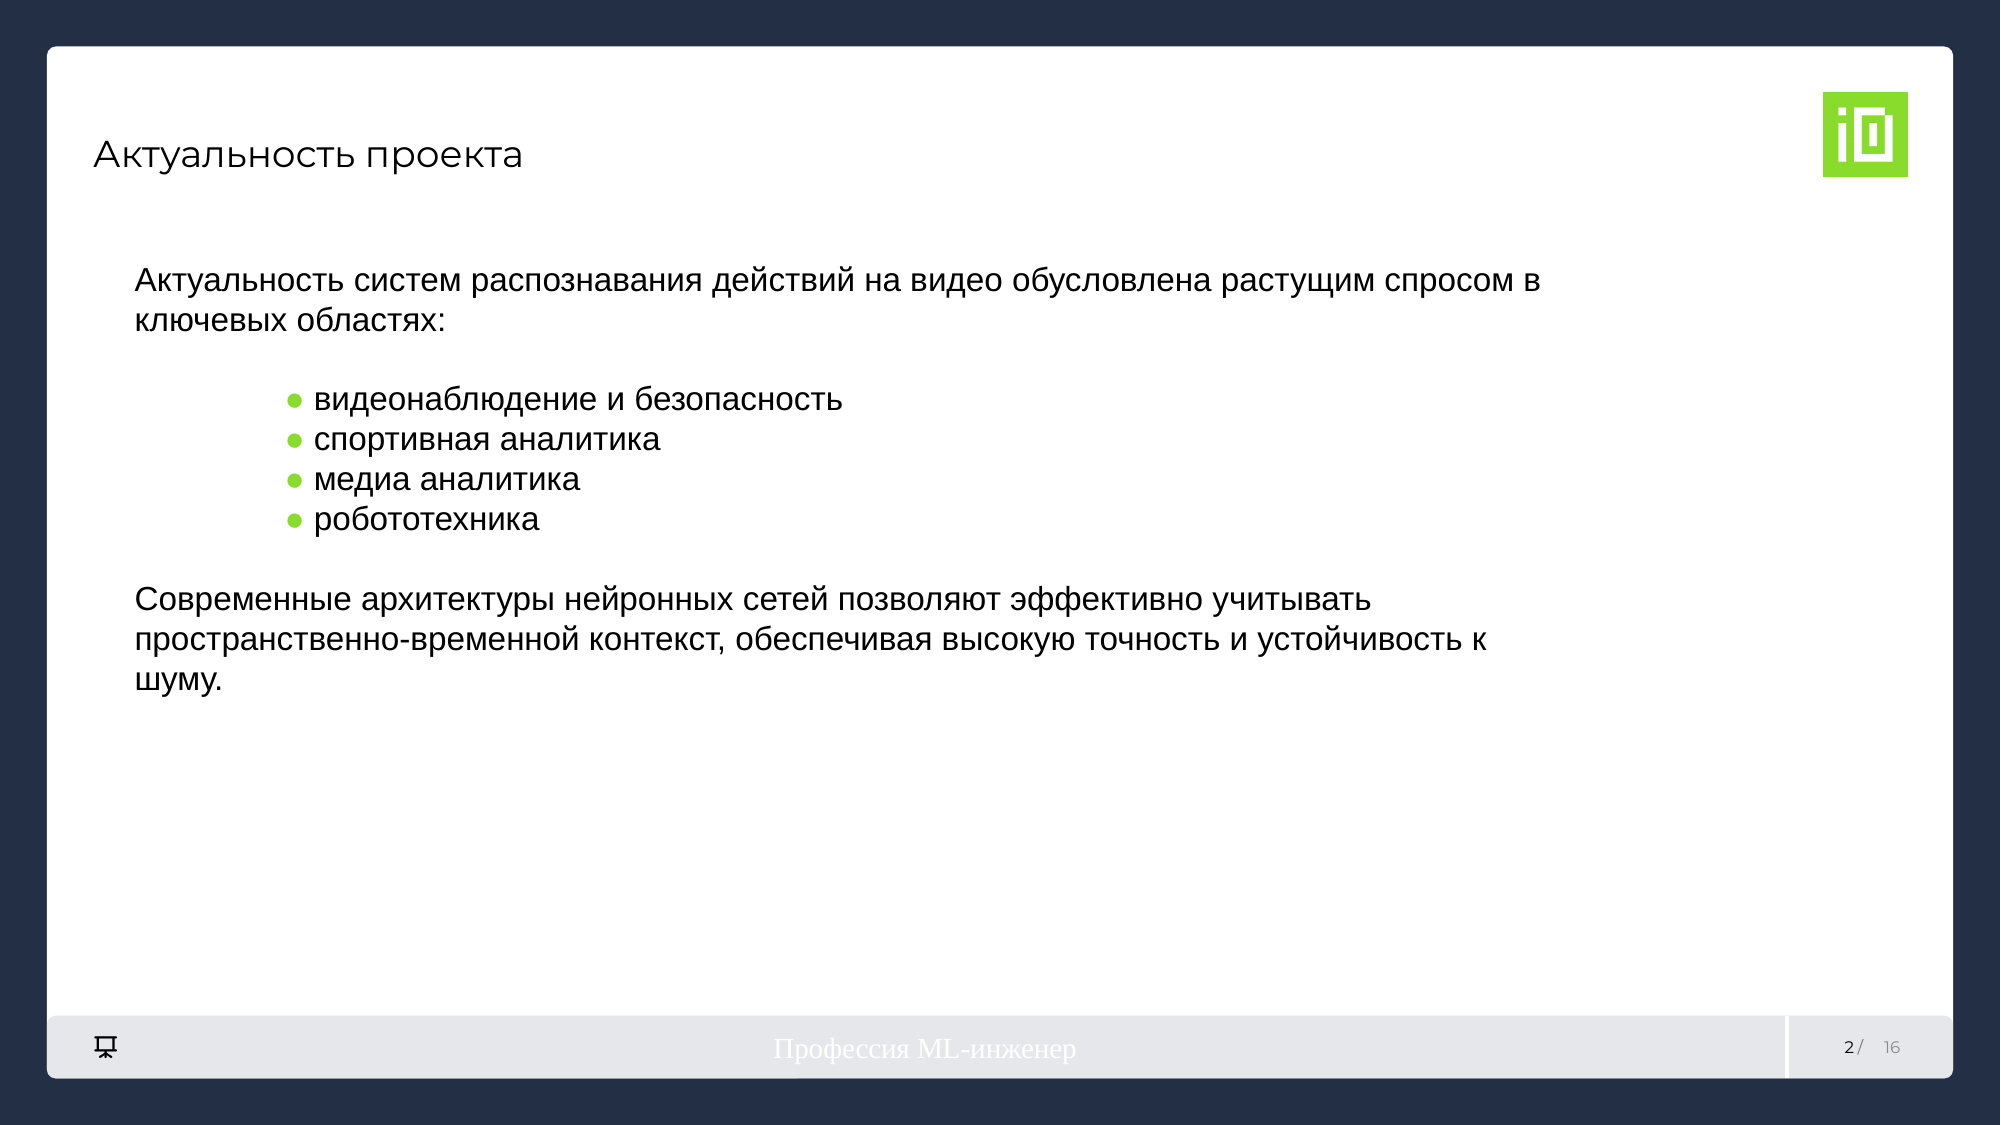

# Актуальность проекта
Актуальность систем распознавания действий на видео обусловлена растущим спросом в ключевых областях:

	● видеонаблюдение и безопасность
	● спортивная аналитика
	● медиа аналитика
	● робототехника

Современные архитектуры нейронных сетей позволяют эффективно учитывать пространственно-временной контекст, обеспечивая высокую точность и устойчивость к шуму.
Профессия ML-инженер
2
16